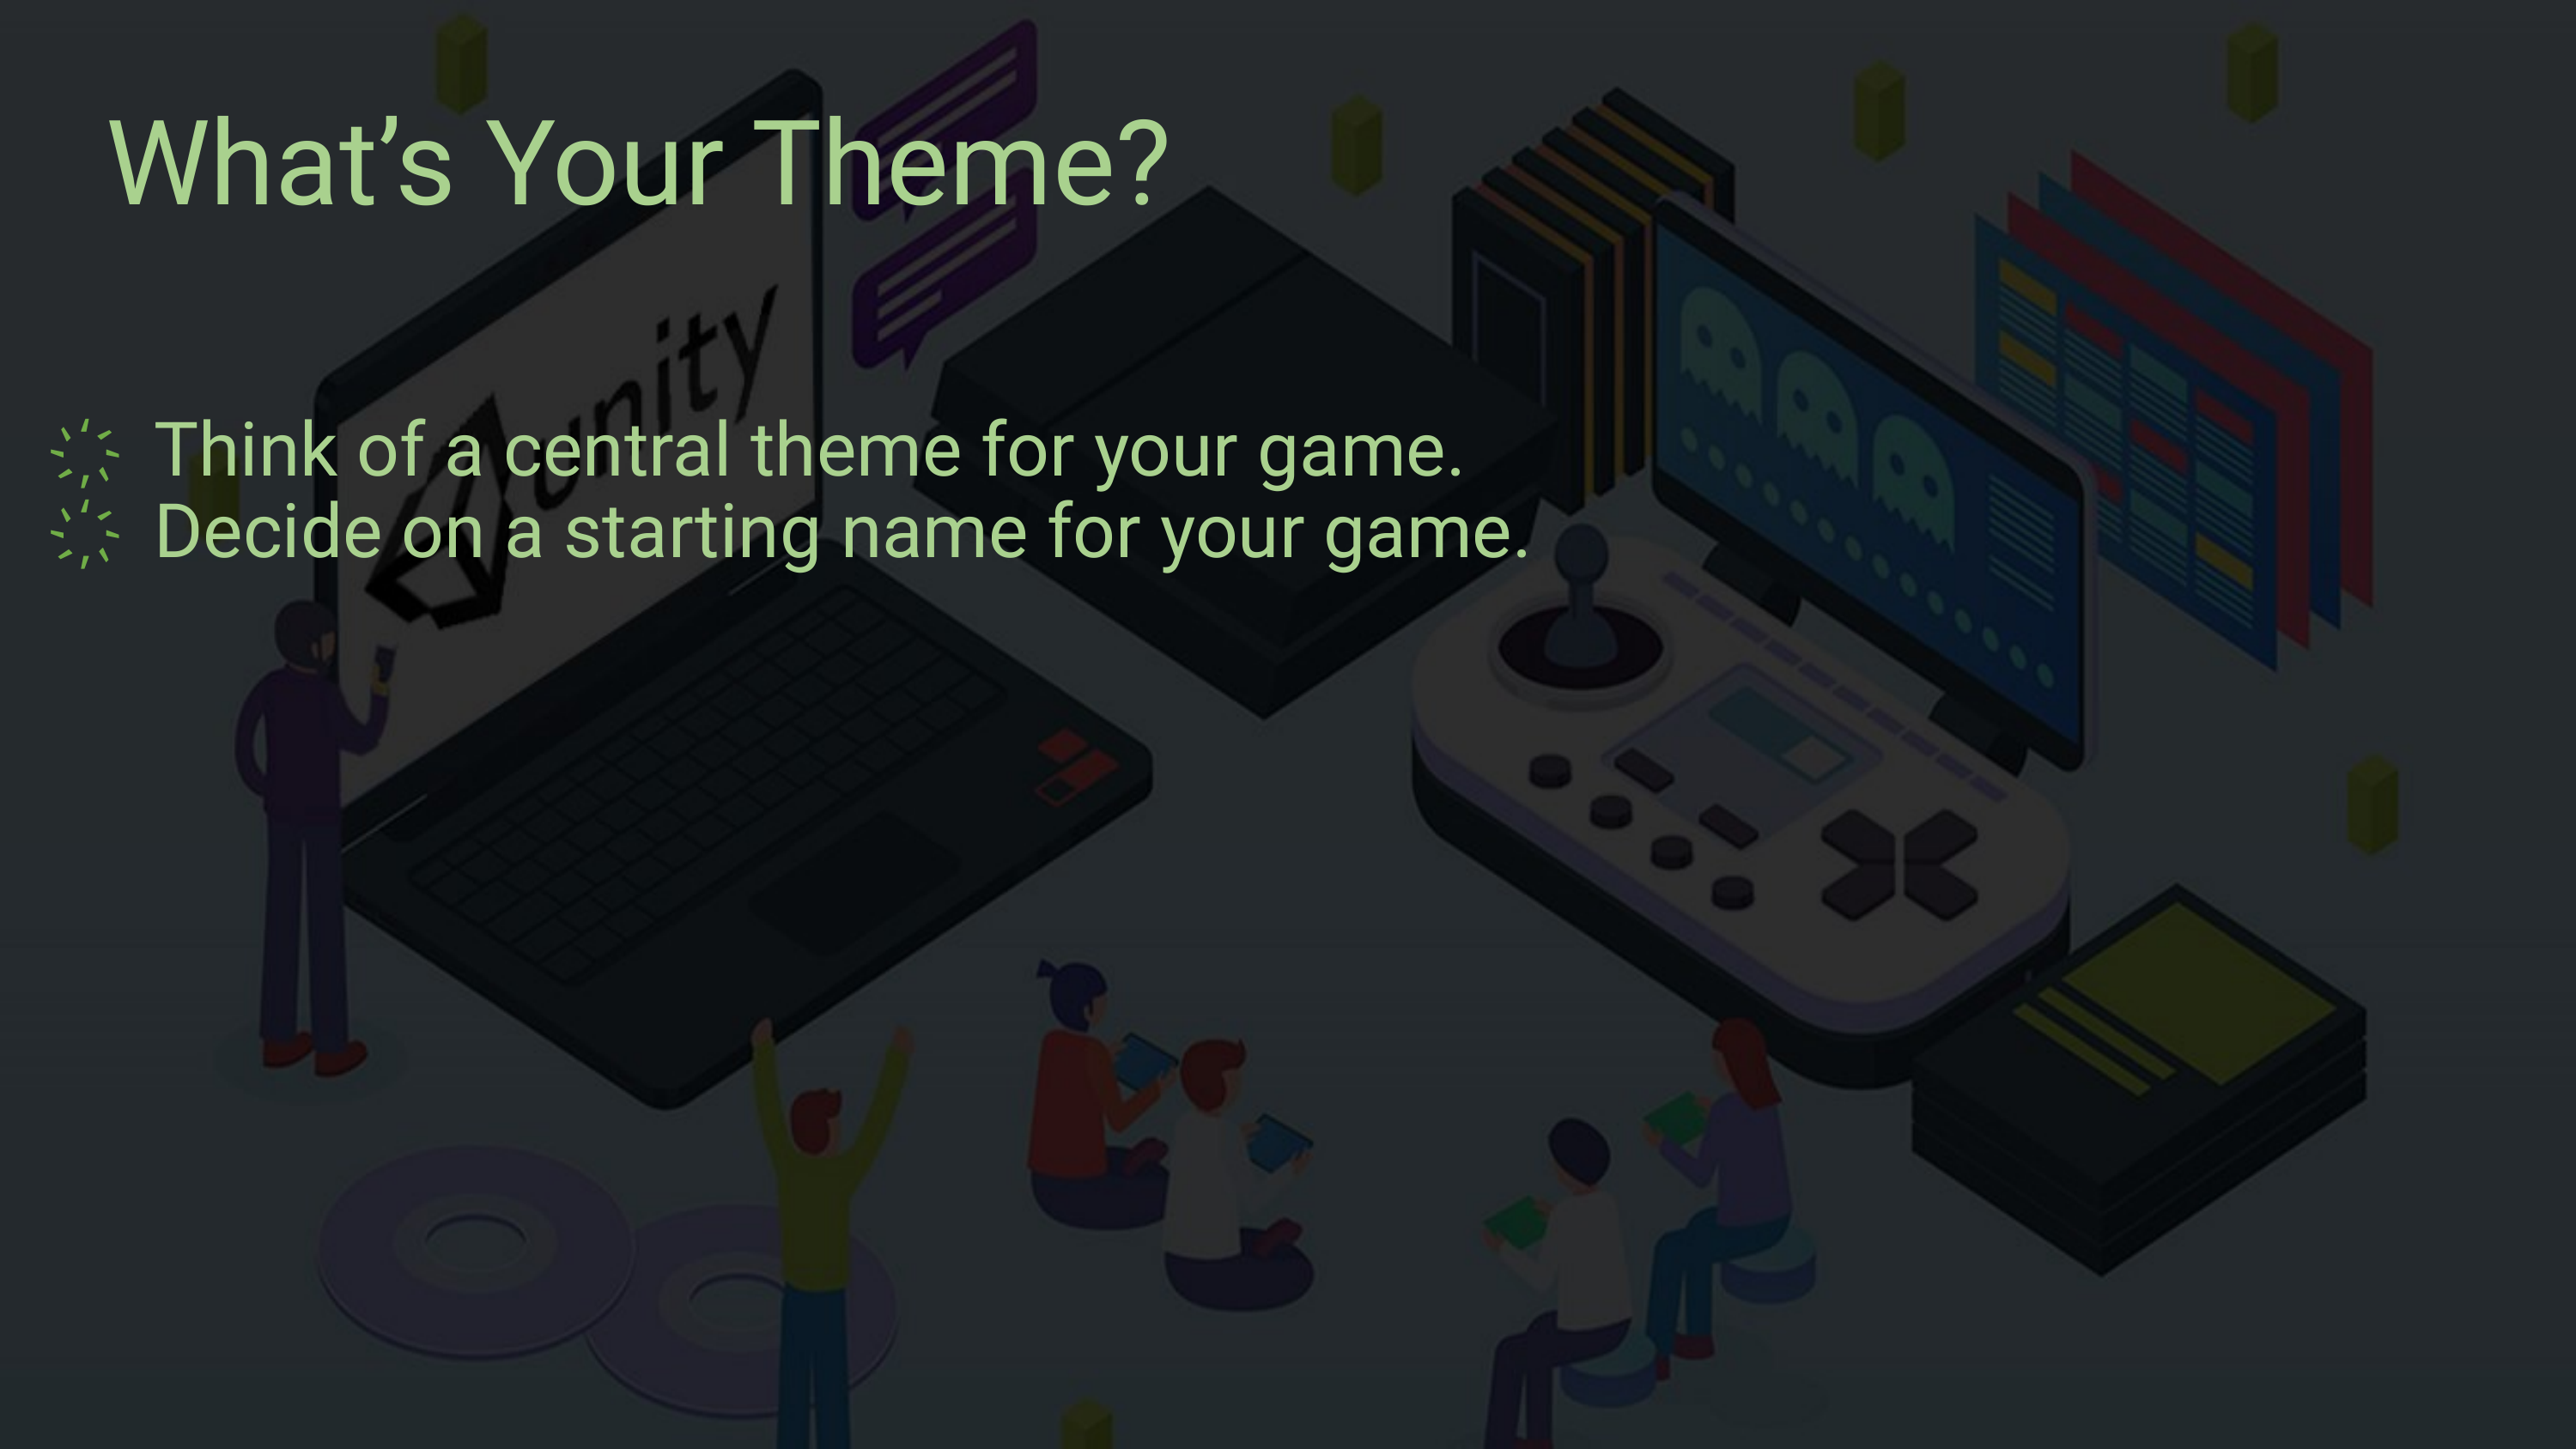

# What’s Your Theme?
Think of a central theme for your game.
Decide on a starting name for your game.